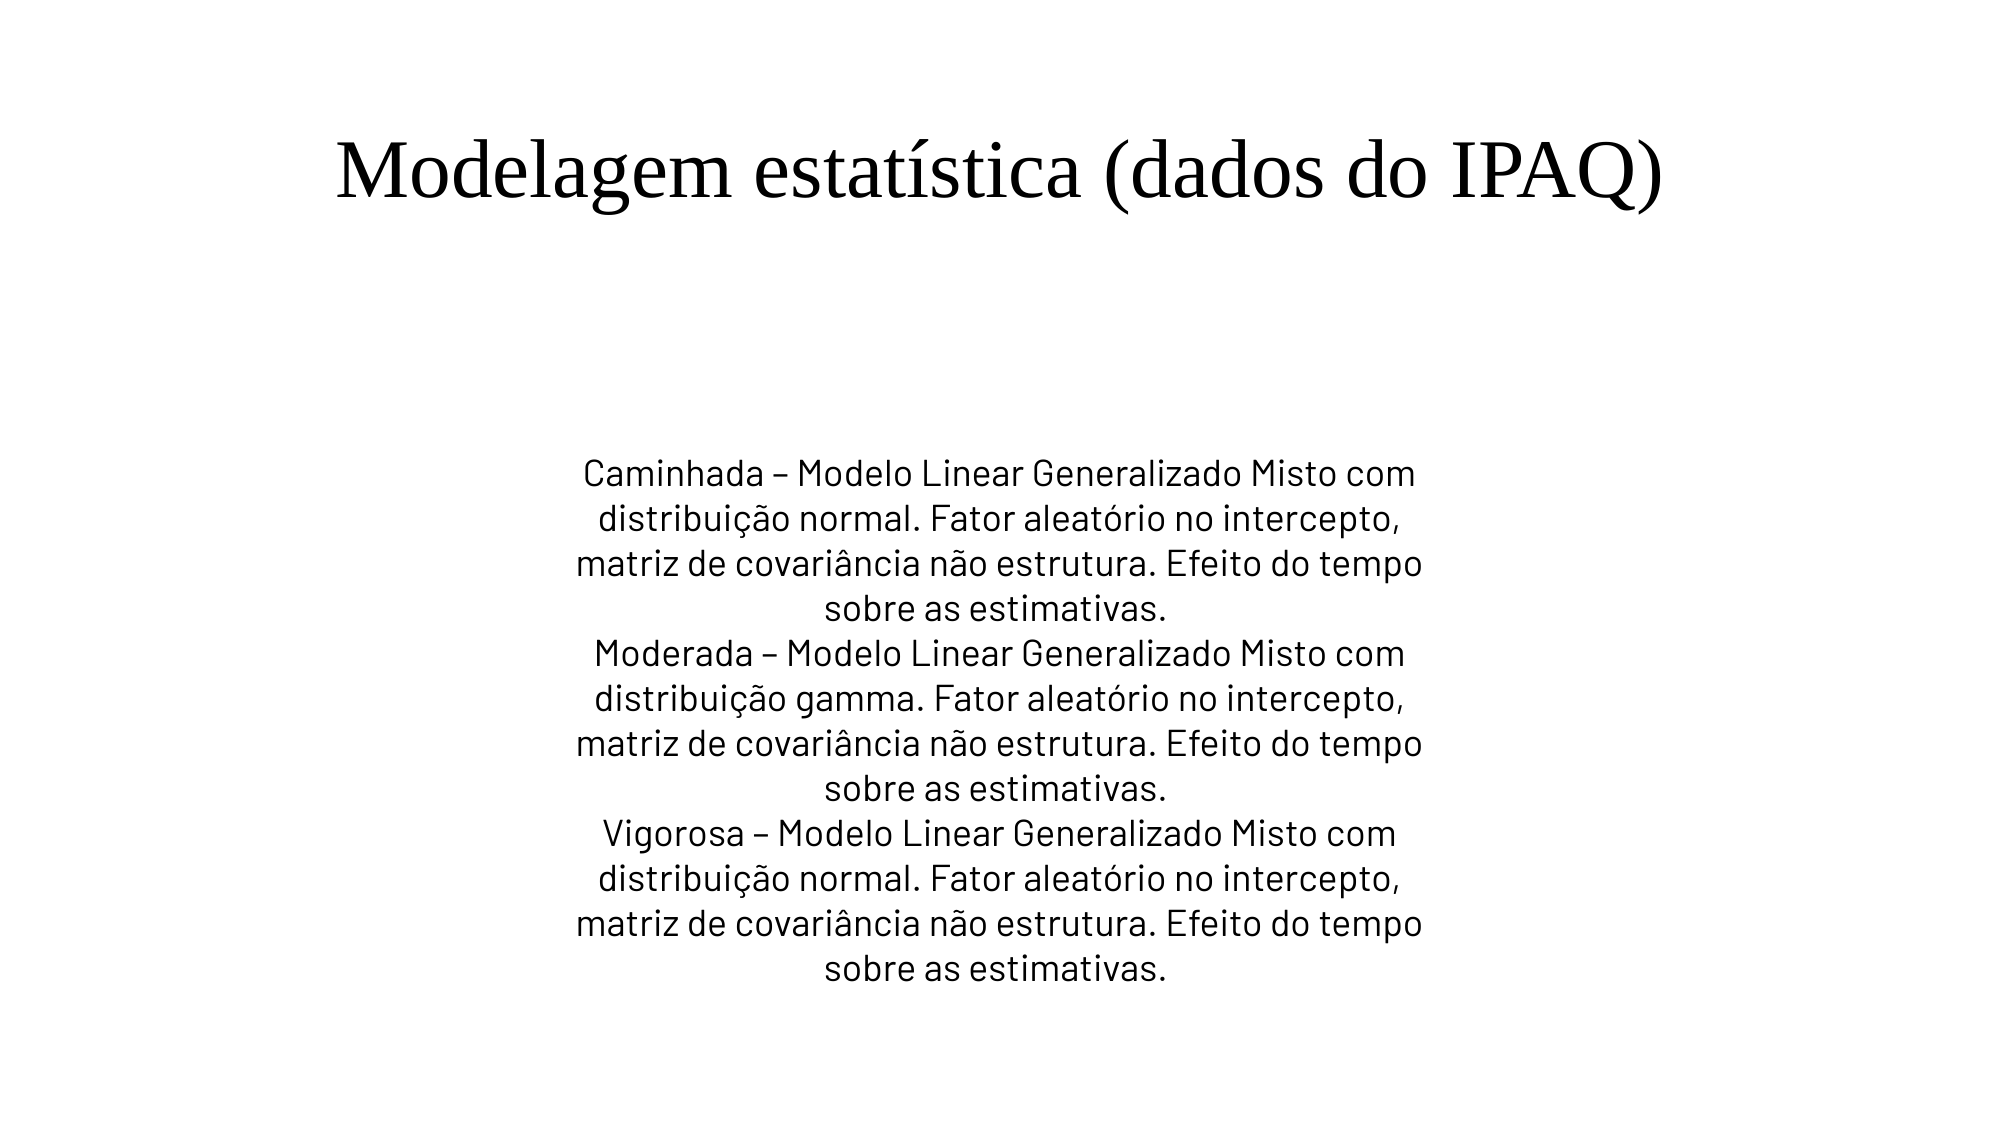

# Modelagem estatística (dados do IPAQ)
Caminhada – Modelo Linear Generalizado Misto com distribuição normal. Fator aleatório no intercepto, matriz de covariância não estrutura. Efeito do tempo sobre as estimativas.
Moderada – Modelo Linear Generalizado Misto com distribuição gamma. Fator aleatório no intercepto, matriz de covariância não estrutura. Efeito do tempo sobre as estimativas.
Vigorosa – Modelo Linear Generalizado Misto com distribuição normal. Fator aleatório no intercepto, matriz de covariância não estrutura. Efeito do tempo sobre as estimativas.